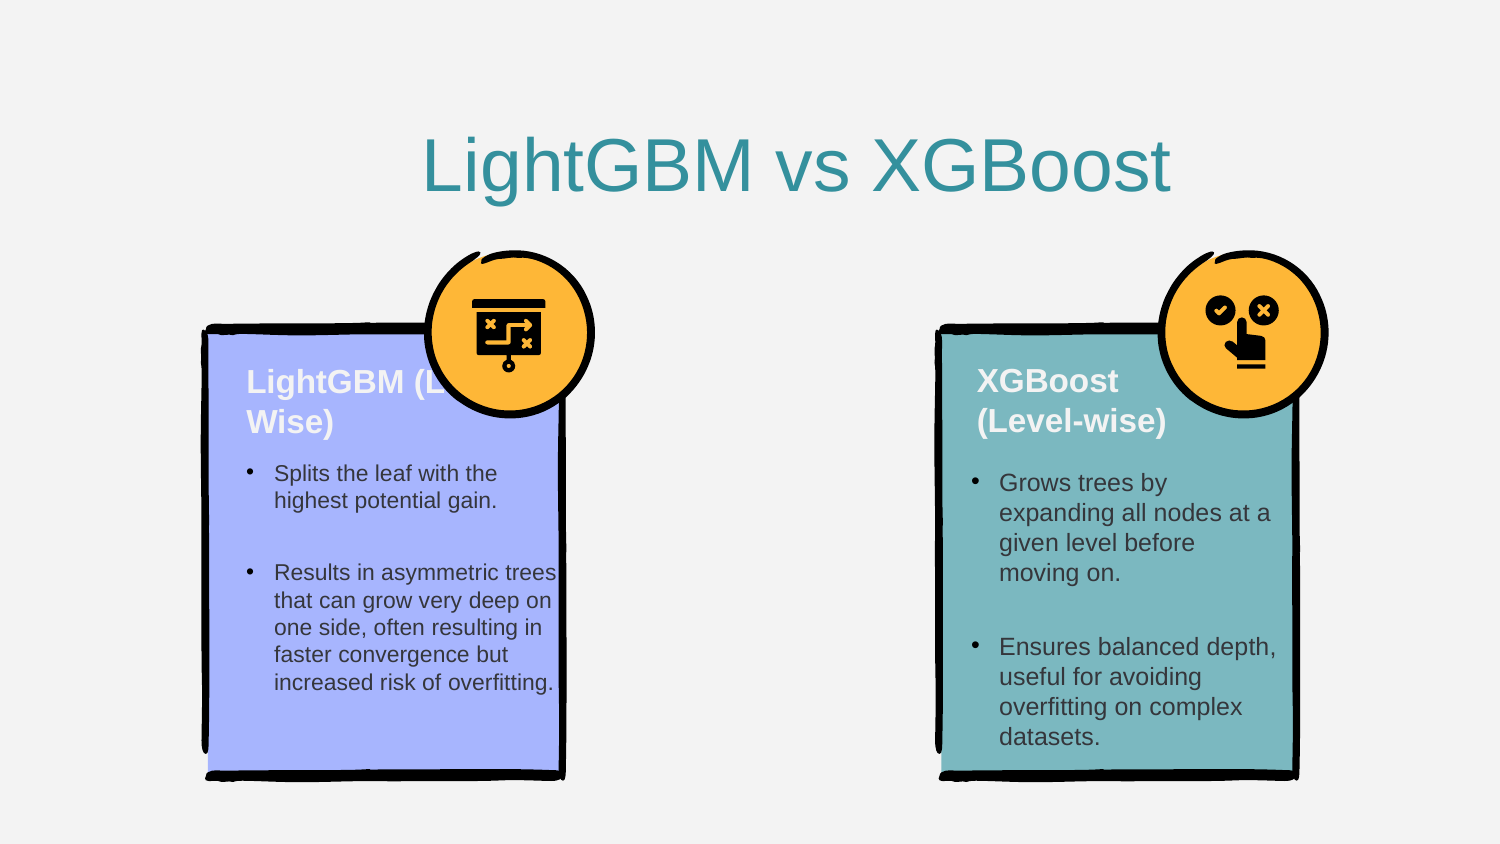

LightGBM vs XGBoost

XGBoost (Level-wise)
LightGBM (Leaf-Wise)
Splits the leaf with the highest potential gain.
Results in asymmetric trees that can grow very deep on one side, often resulting in faster convergence but increased risk of overfitting.
Grows trees by expanding all nodes at a given level before moving on.
Ensures balanced depth, useful for avoiding overfitting on complex datasets.
# LightGBM vs XGBoost